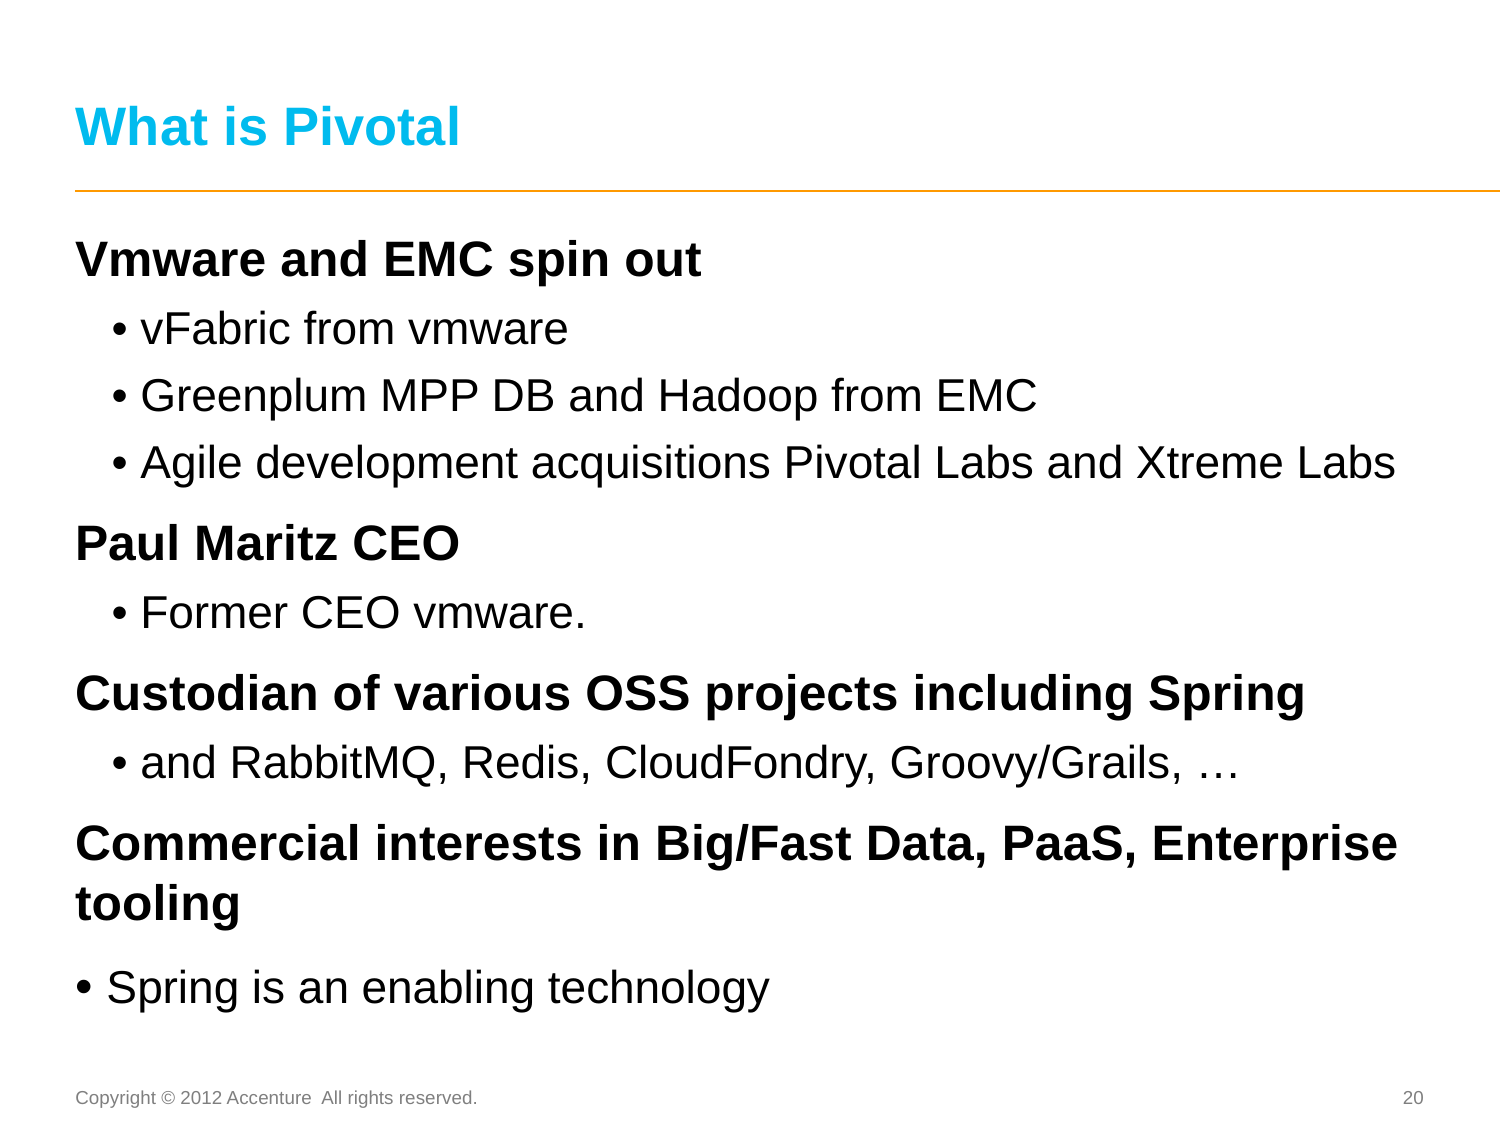

# What is Pivotal
Vmware and EMC spin out
• vFabric from vmware
• Greenplum MPP DB and Hadoop from EMC
• Agile development acquisitions Pivotal Labs and Xtreme Labs
Paul Maritz CEO
• Former CEO vmware.
Custodian of various OSS projects including Spring
• and RabbitMQ, Redis, CloudFondry, Groovy/Grails, …
Commercial interests in Big/Fast Data, PaaS, Enterprise tooling
• Spring is an enabling technology